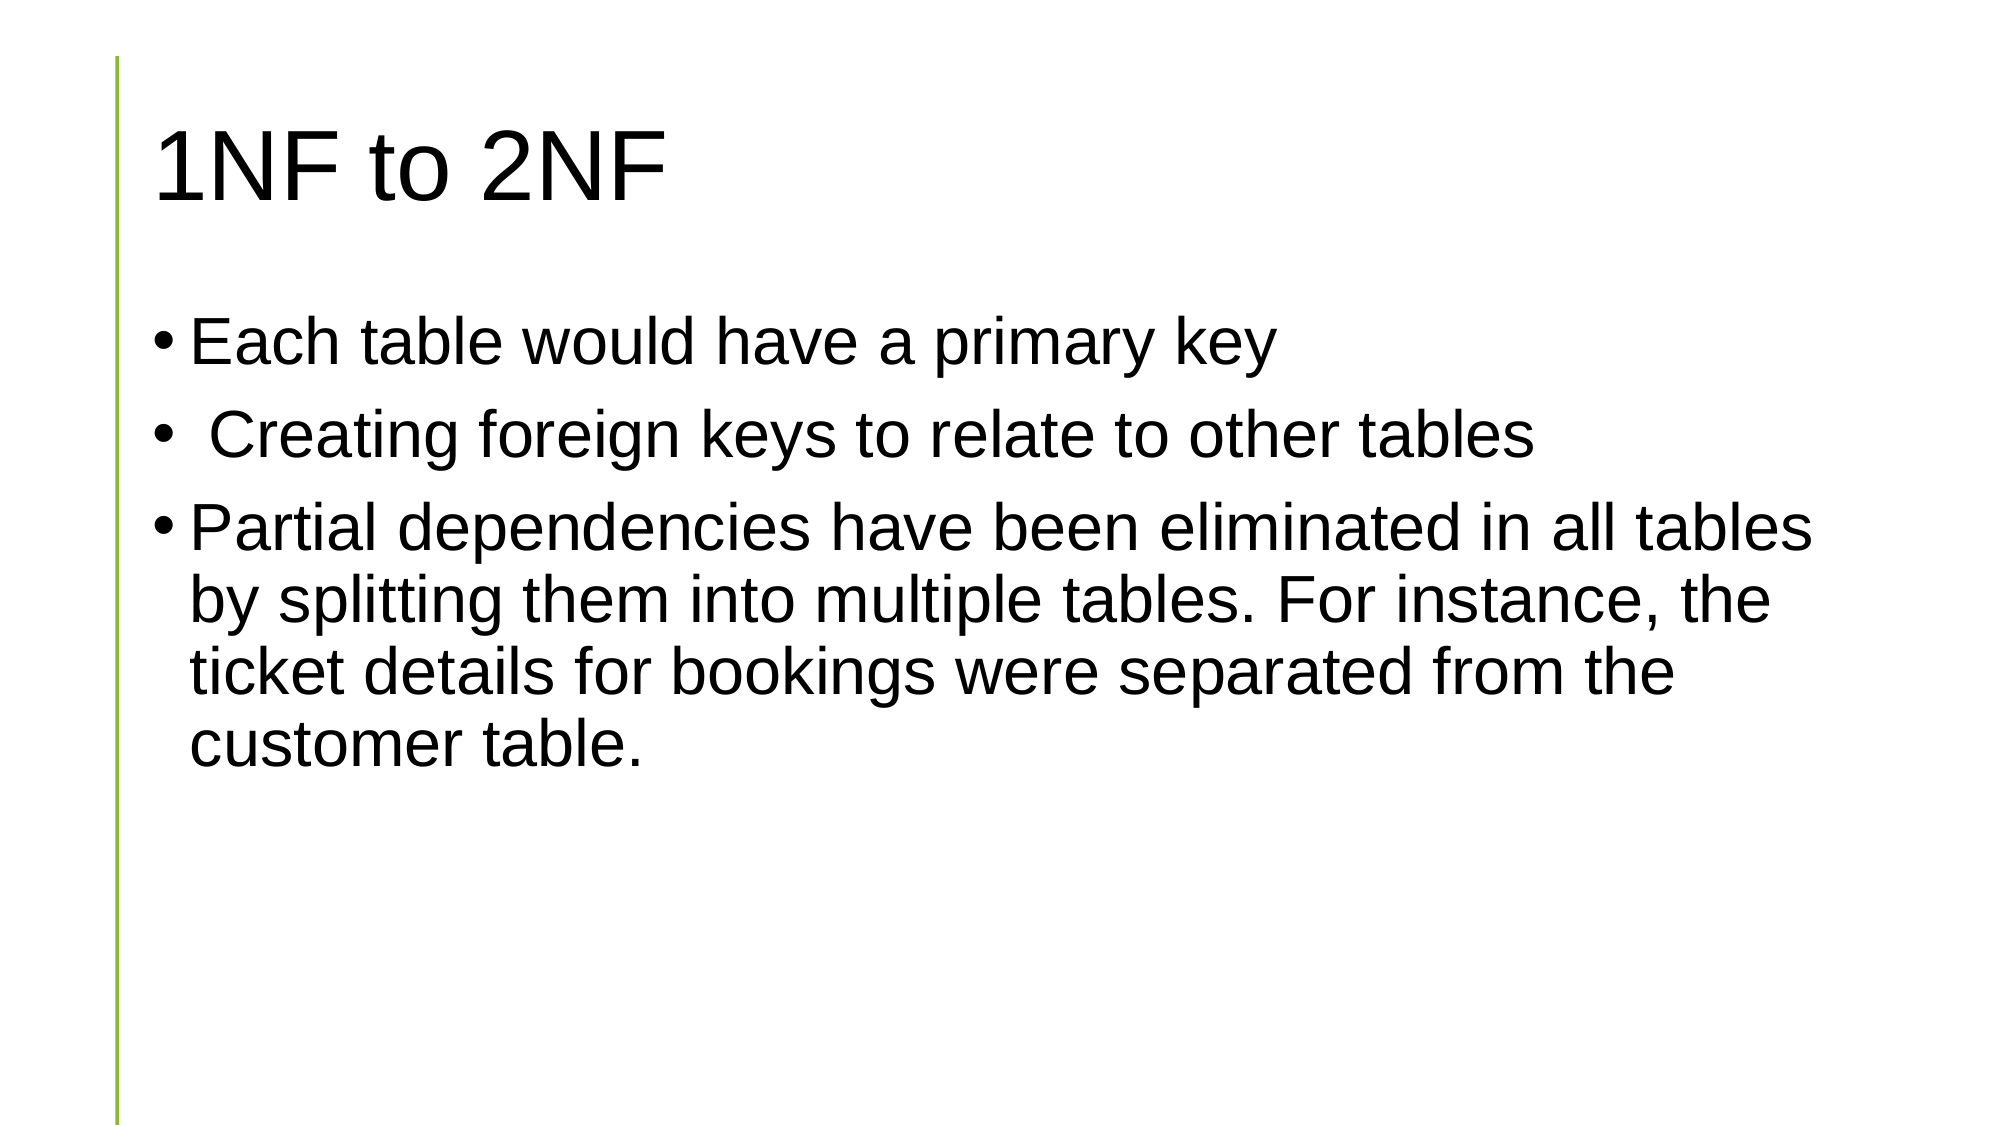

# 1NF to 2NF
Each table would have a primary key
 Creating foreign keys to relate to other tables
Partial dependencies have been eliminated in all tables by splitting them into multiple tables. For instance, the ticket details for bookings were separated from the customer table.